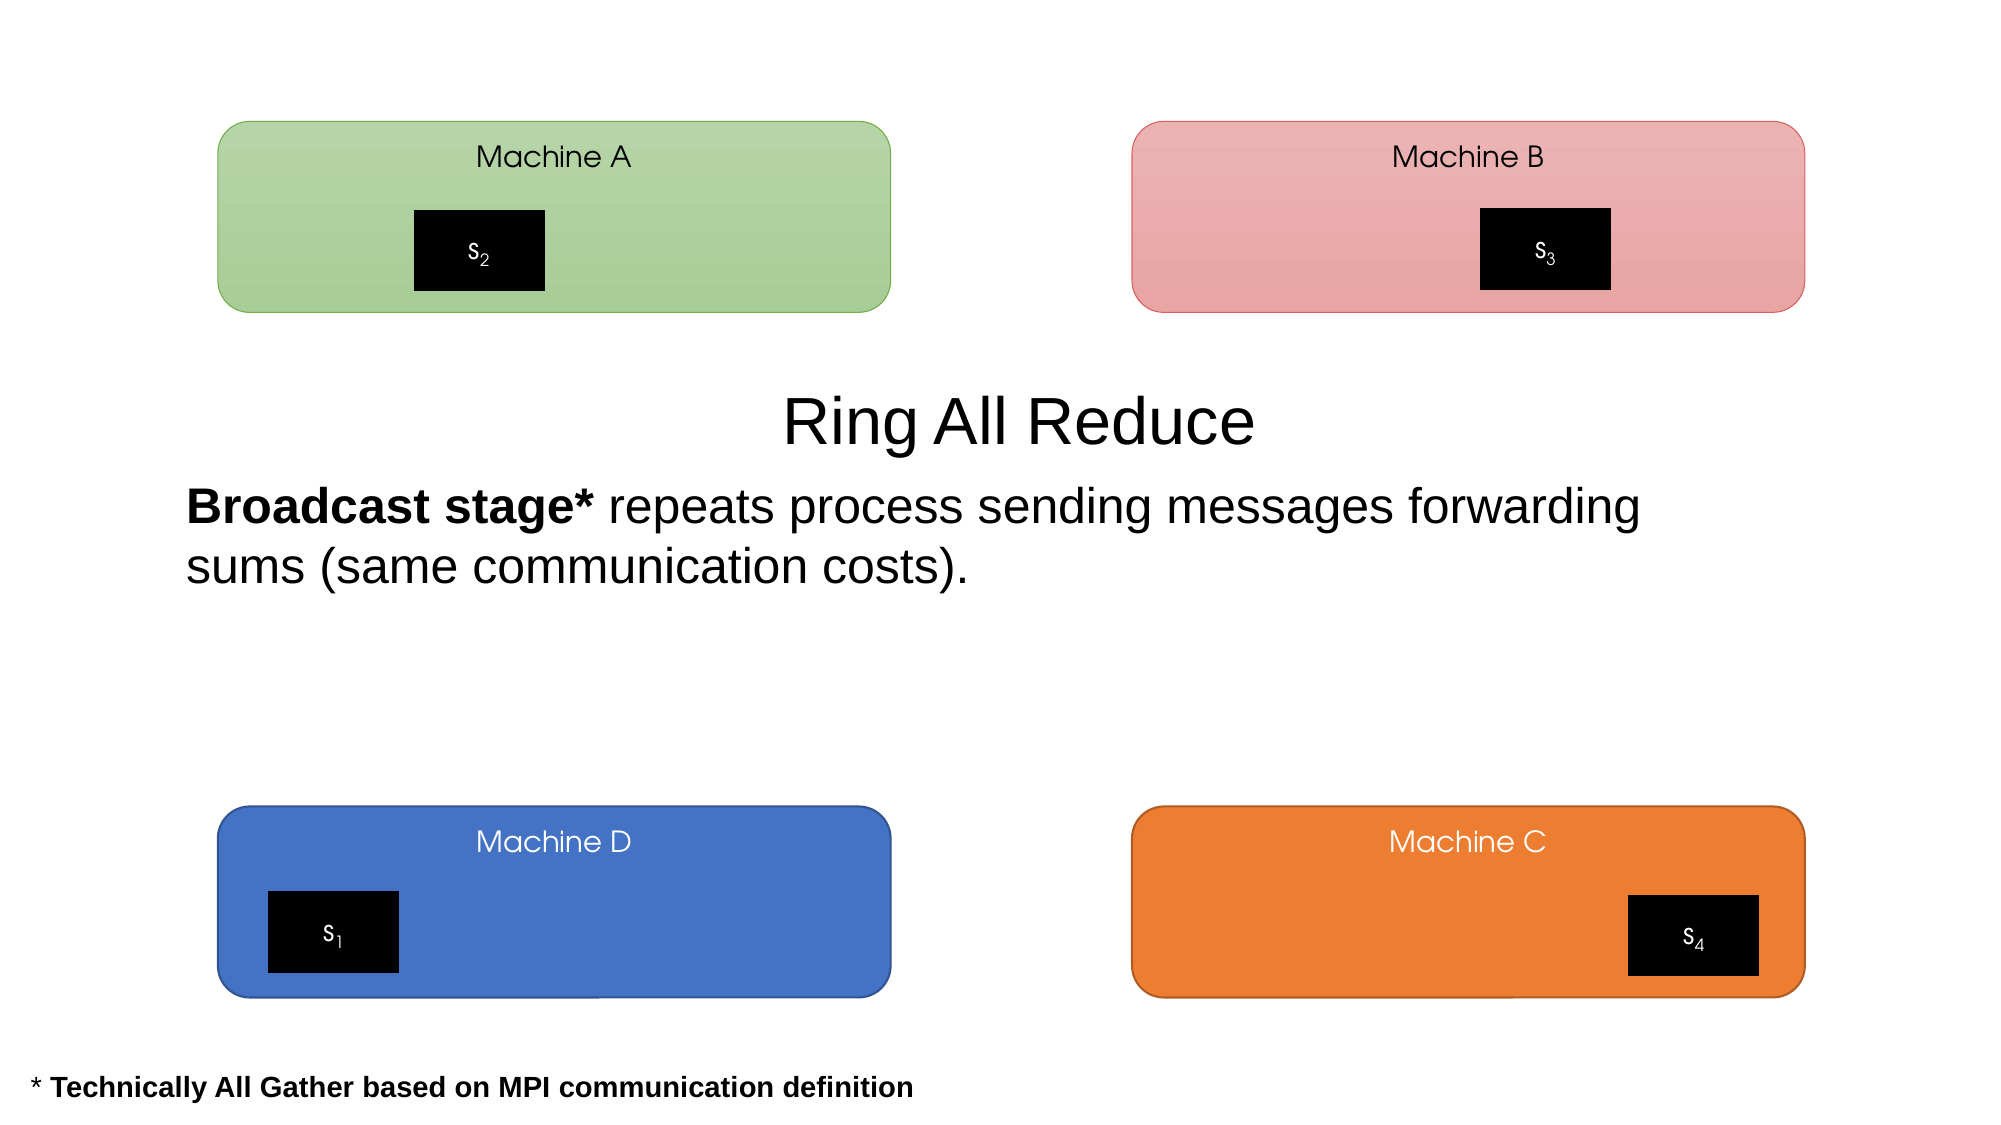

Machine B
Machine A
s3
s3
s3
s3
s2
s2
s2
s2
Ring All Reduce
Broadcast stage* repeats process sending messages forwarding
sums (same communication costs).
Machine D
Machine C
s1
s1
s1
s1
s4
s4
s4
s4
* Technically All Gather based on MPI communication definition